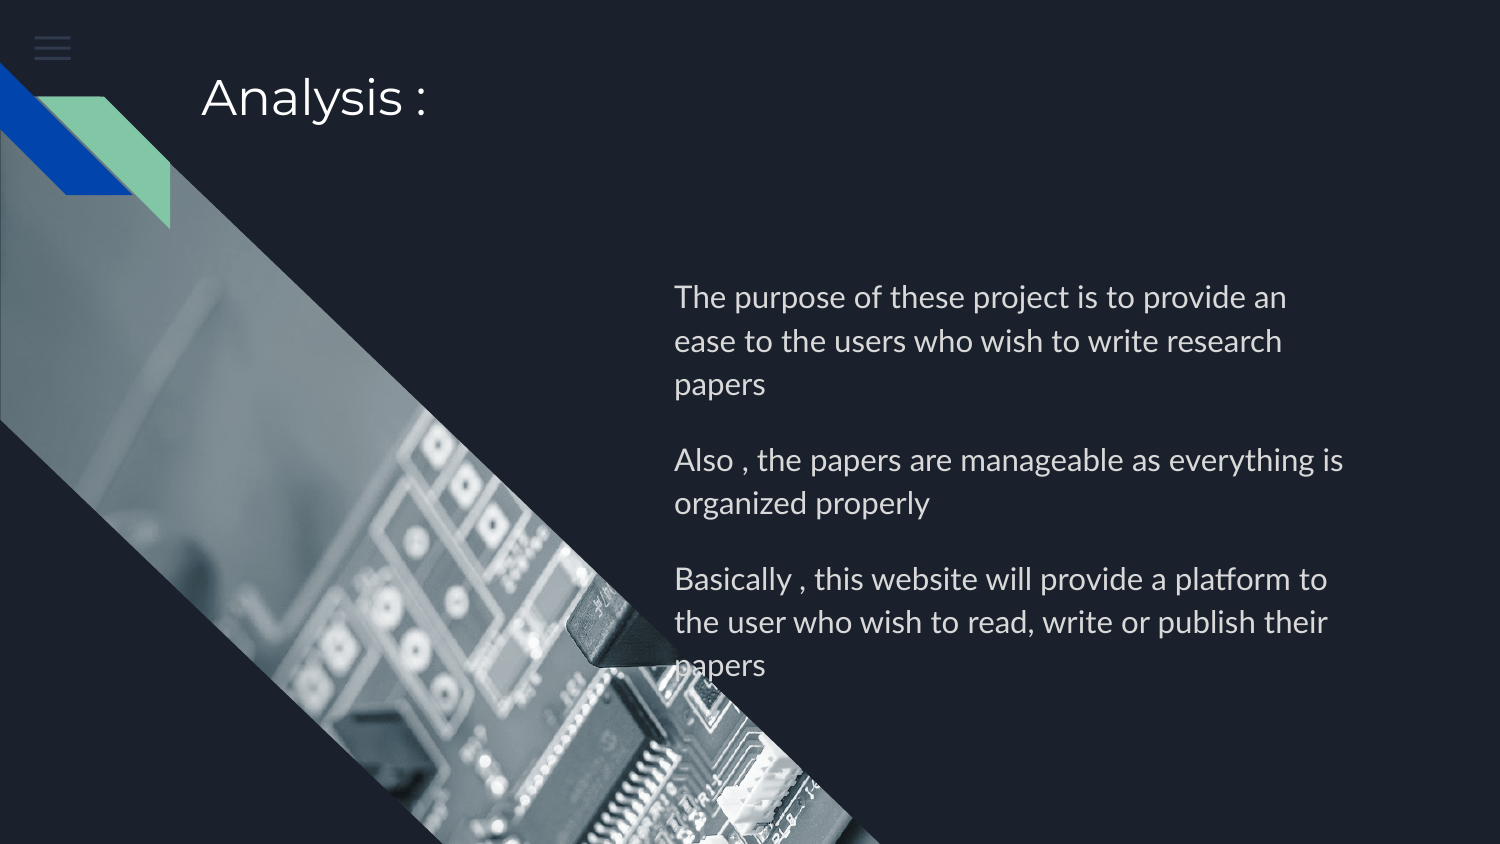

# Analysis :
The purpose of these project is to provide an ease to the users who wish to write research papers
Also , the papers are manageable as everything is organized properly
Basically , this website will provide a platform to the user who wish to read, write or publish their papers